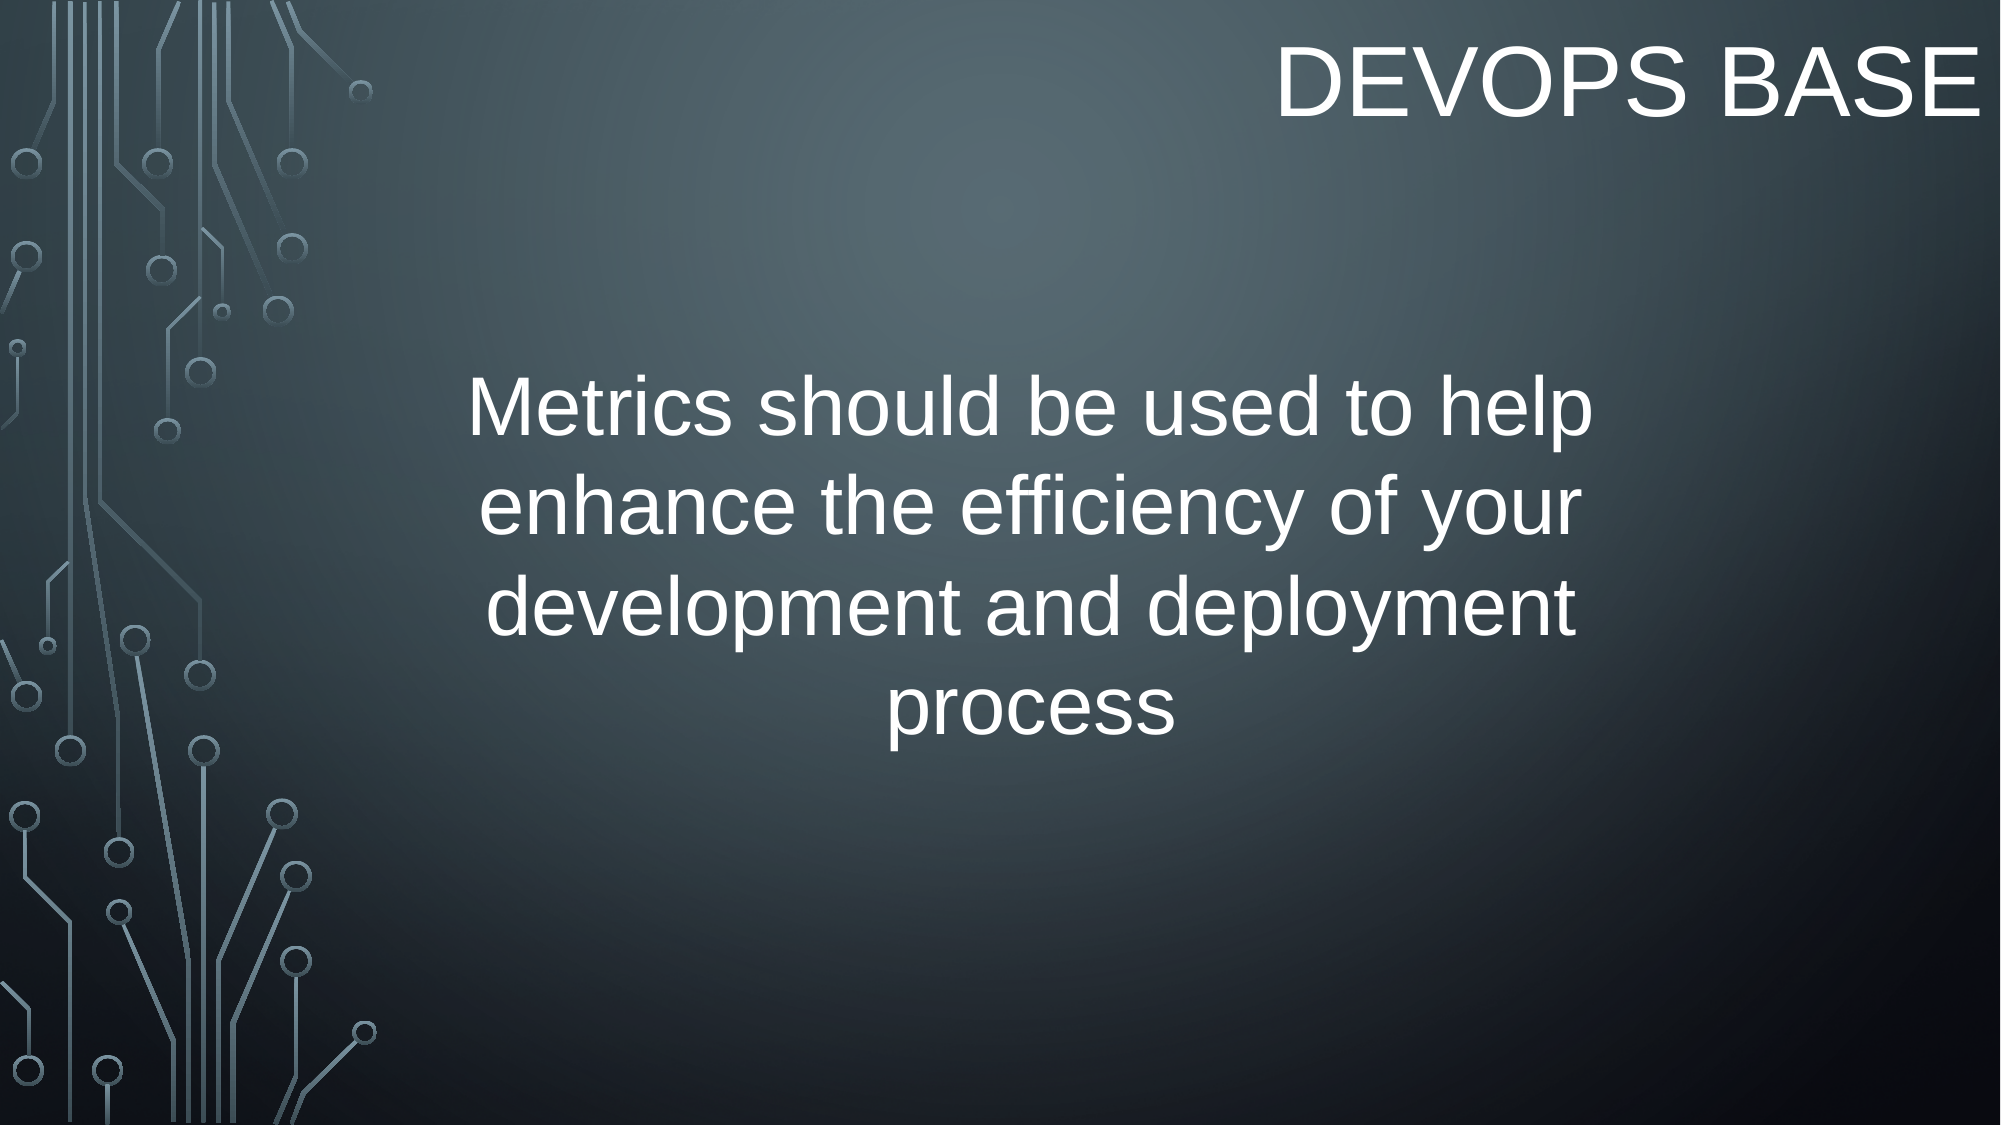

# Devops BASE
Metrics should be used to help enhance the efficiency of your development and deployment process